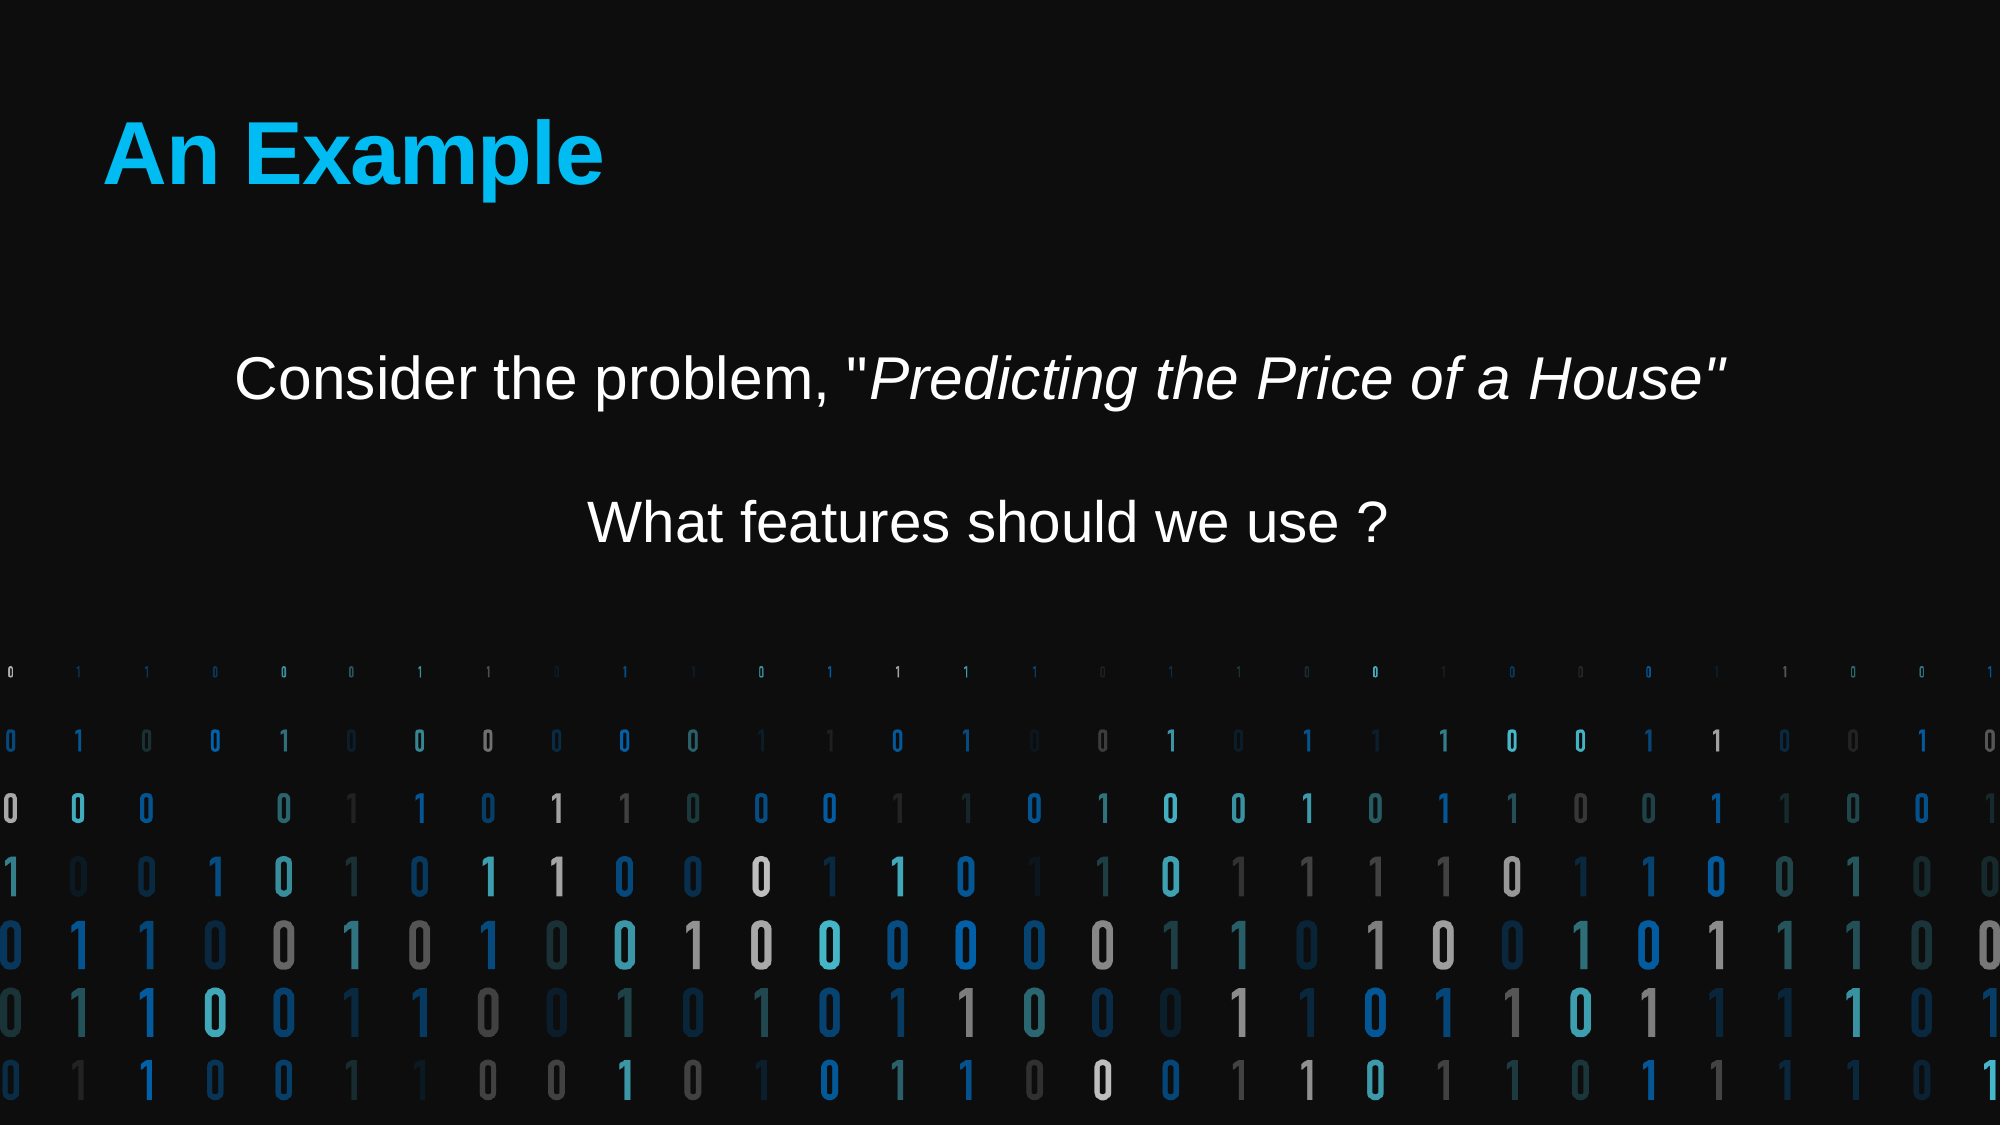

An Example
Consider the problem, "Predicting the Price of a House"

What features should we use ?